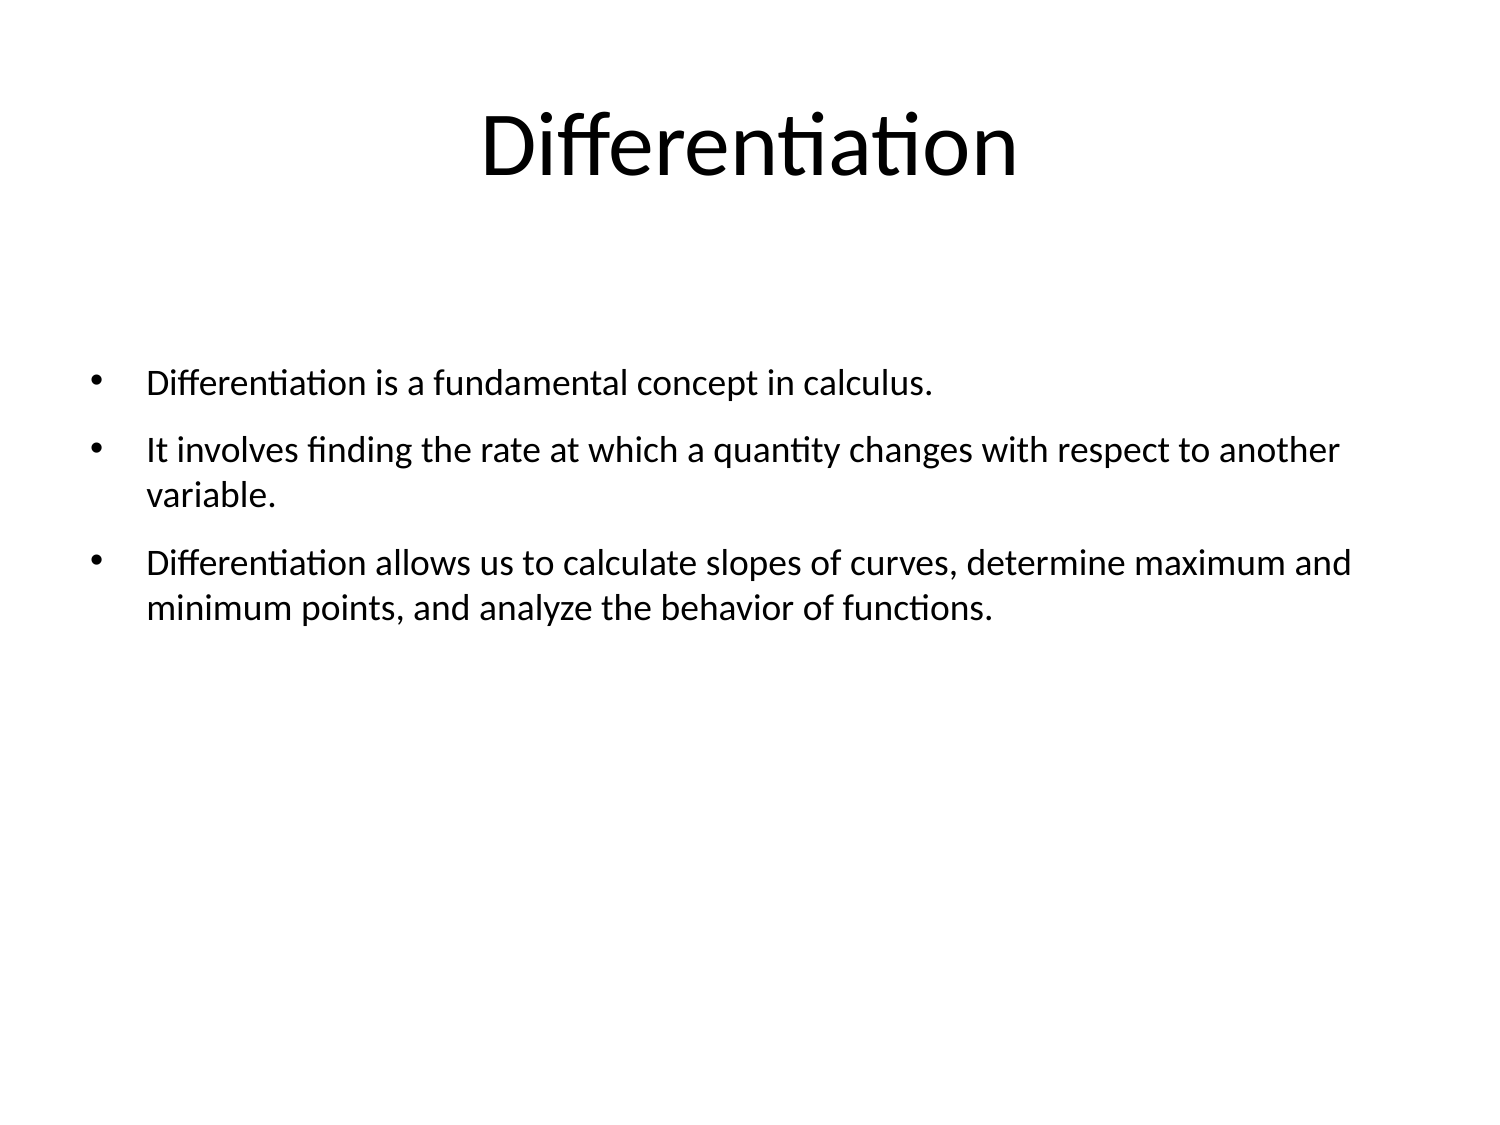

# Differentiation

Differentiation is a fundamental concept in calculus.
It involves finding the rate at which a quantity changes with respect to another variable.
Differentiation allows us to calculate slopes of curves, determine maximum and minimum points, and analyze the behavior of functions.